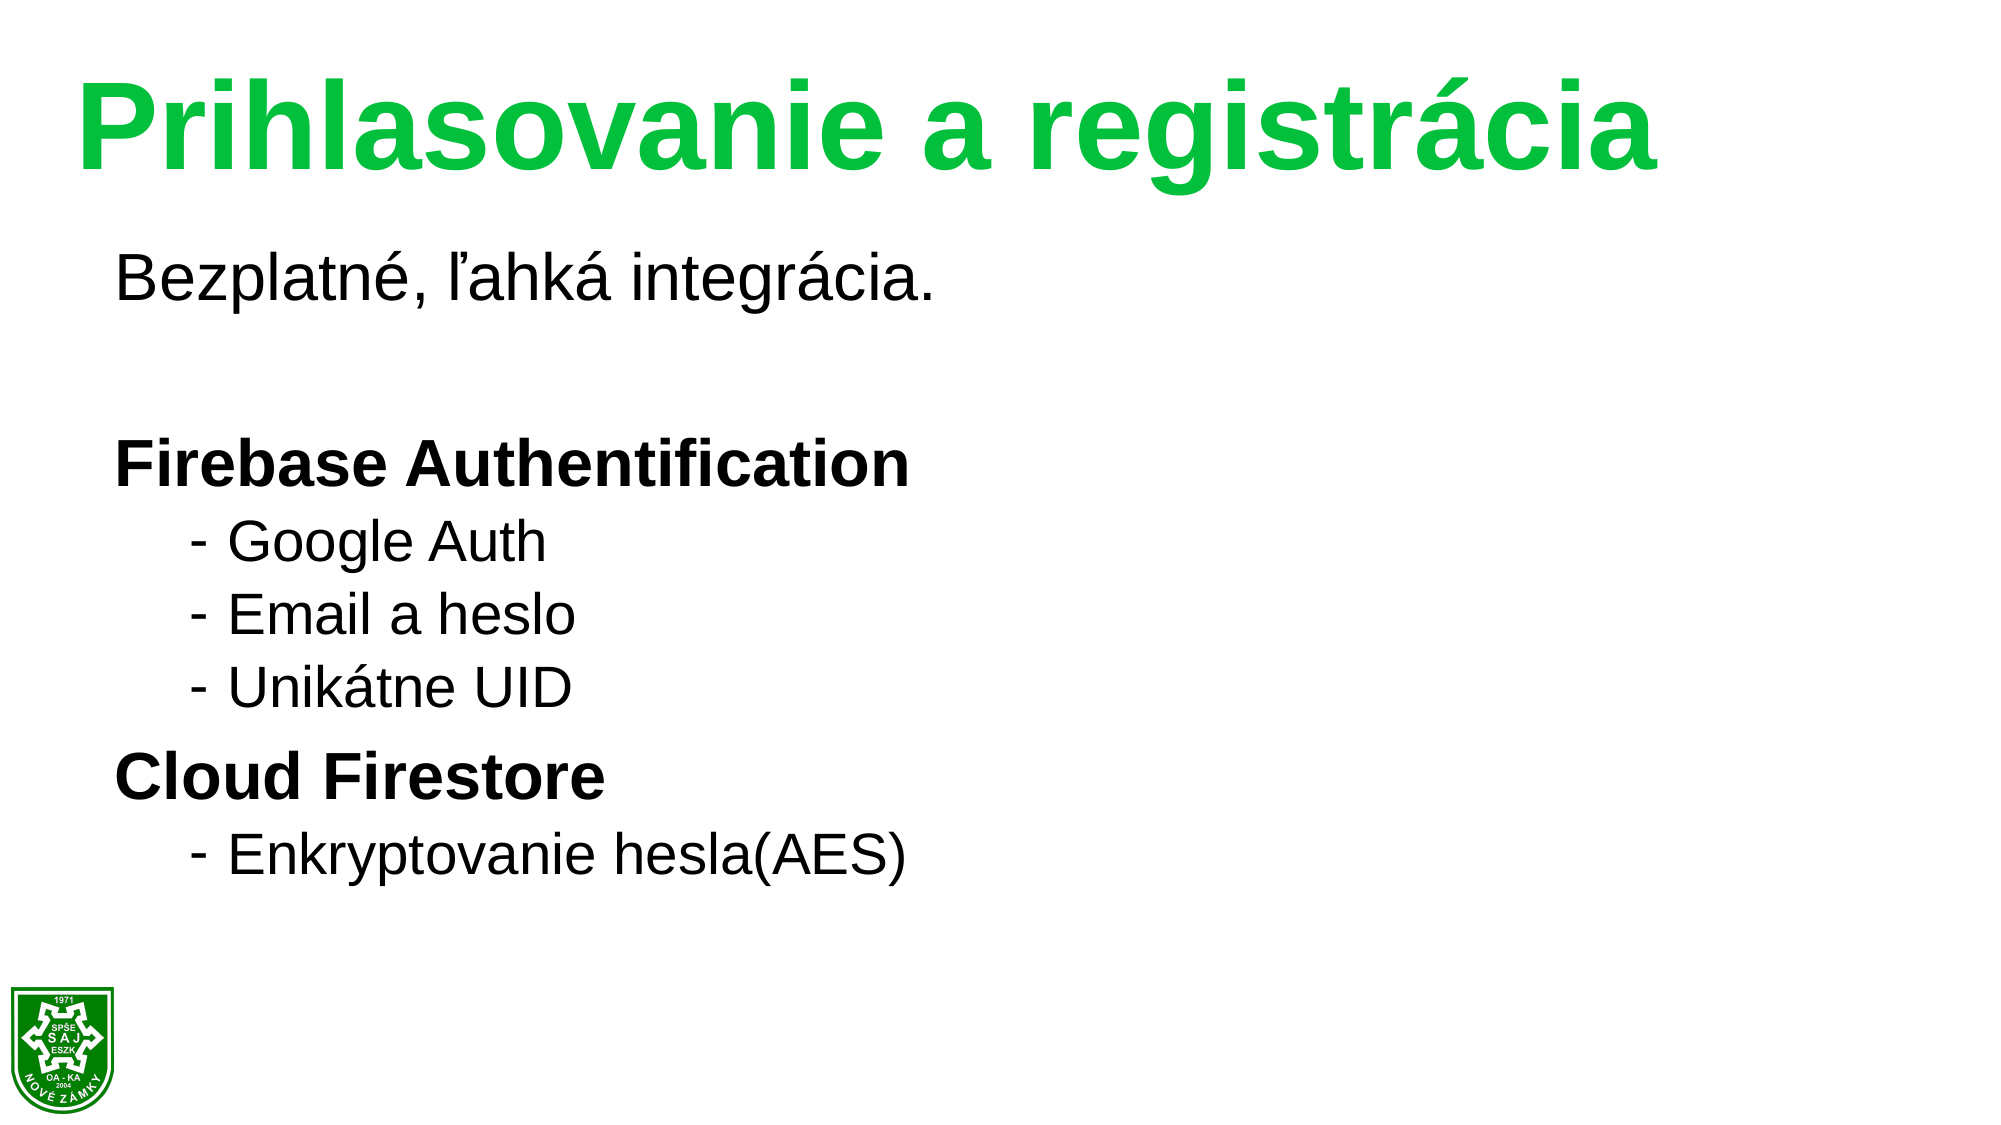

# Prihlasovanie a registrácia
Bezplatné, ľahká integrácia.

Firebase Authentification
Google Auth
Email a heslo
Unikátne UID
Cloud Firestore
Enkryptovanie hesla(AES)